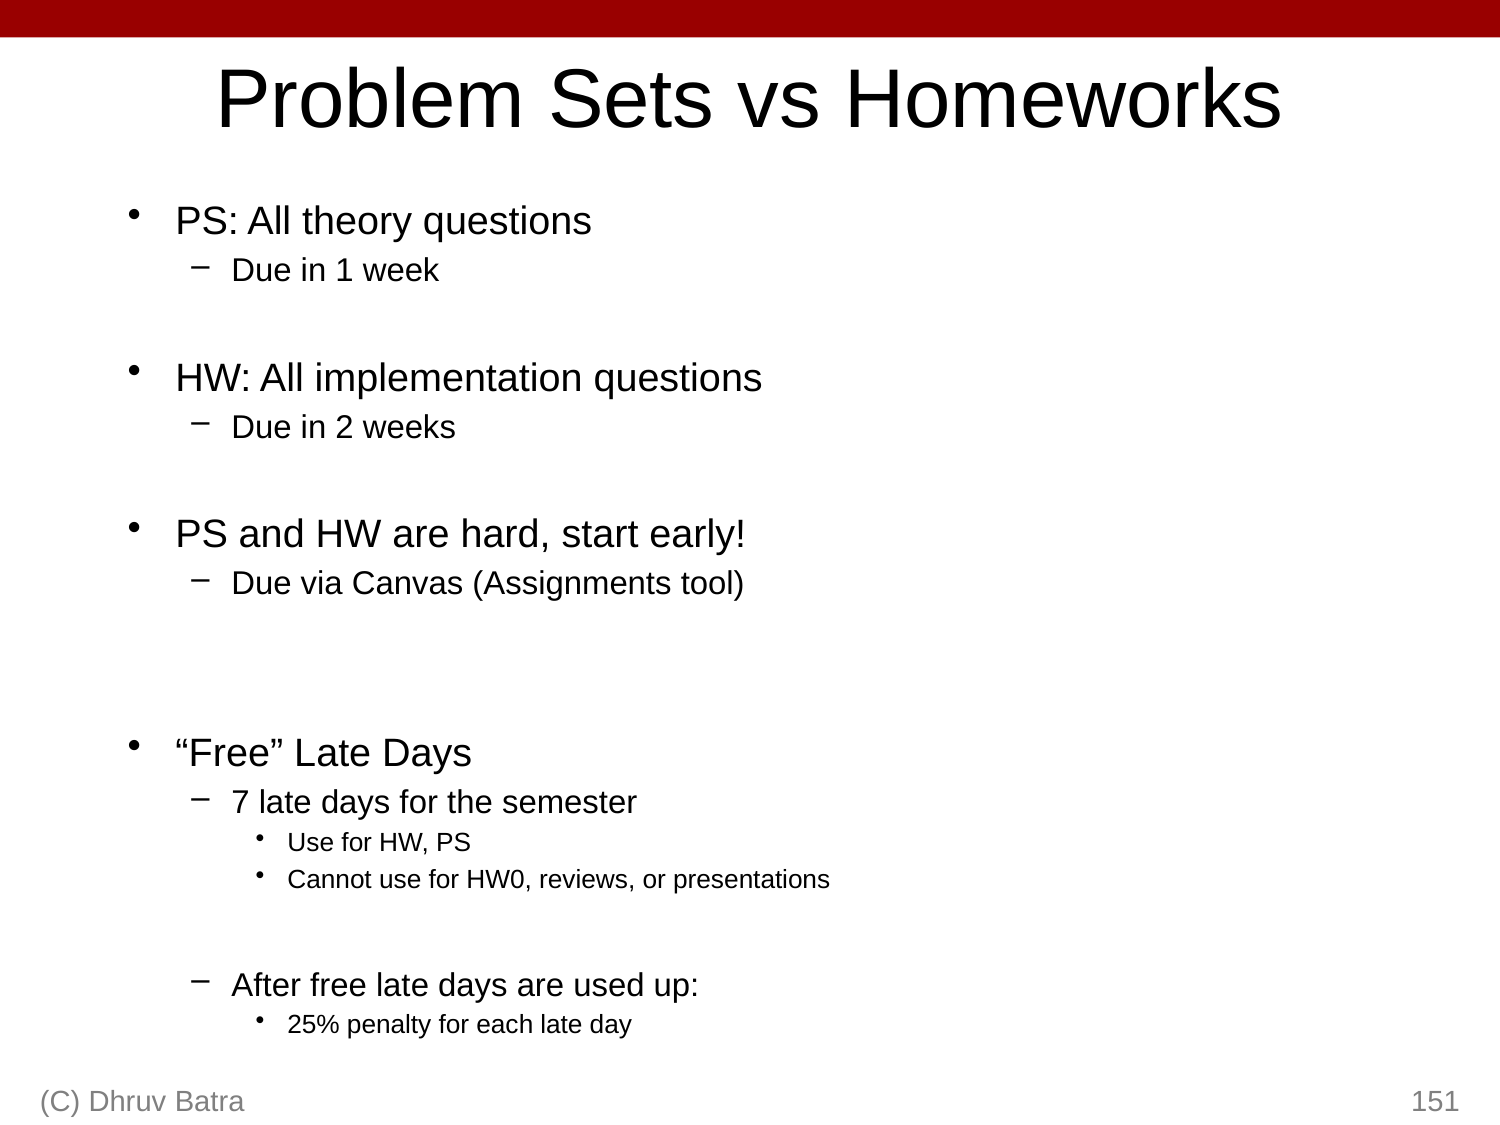

# Problem Sets vs Homeworks
PS: All theory questions
Due in 1 week

HW: All implementation questions
Due in 2 weeks

PS and HW are hard, start early!
Due via Canvas (Assignments tool)

“Free” Late Days
7 late days for the semester
Use for HW, PS
Cannot use for HW0, reviews, or presentations

After free late days are used up:
25% penalty for each late day

(C) Dhruv Batra
151